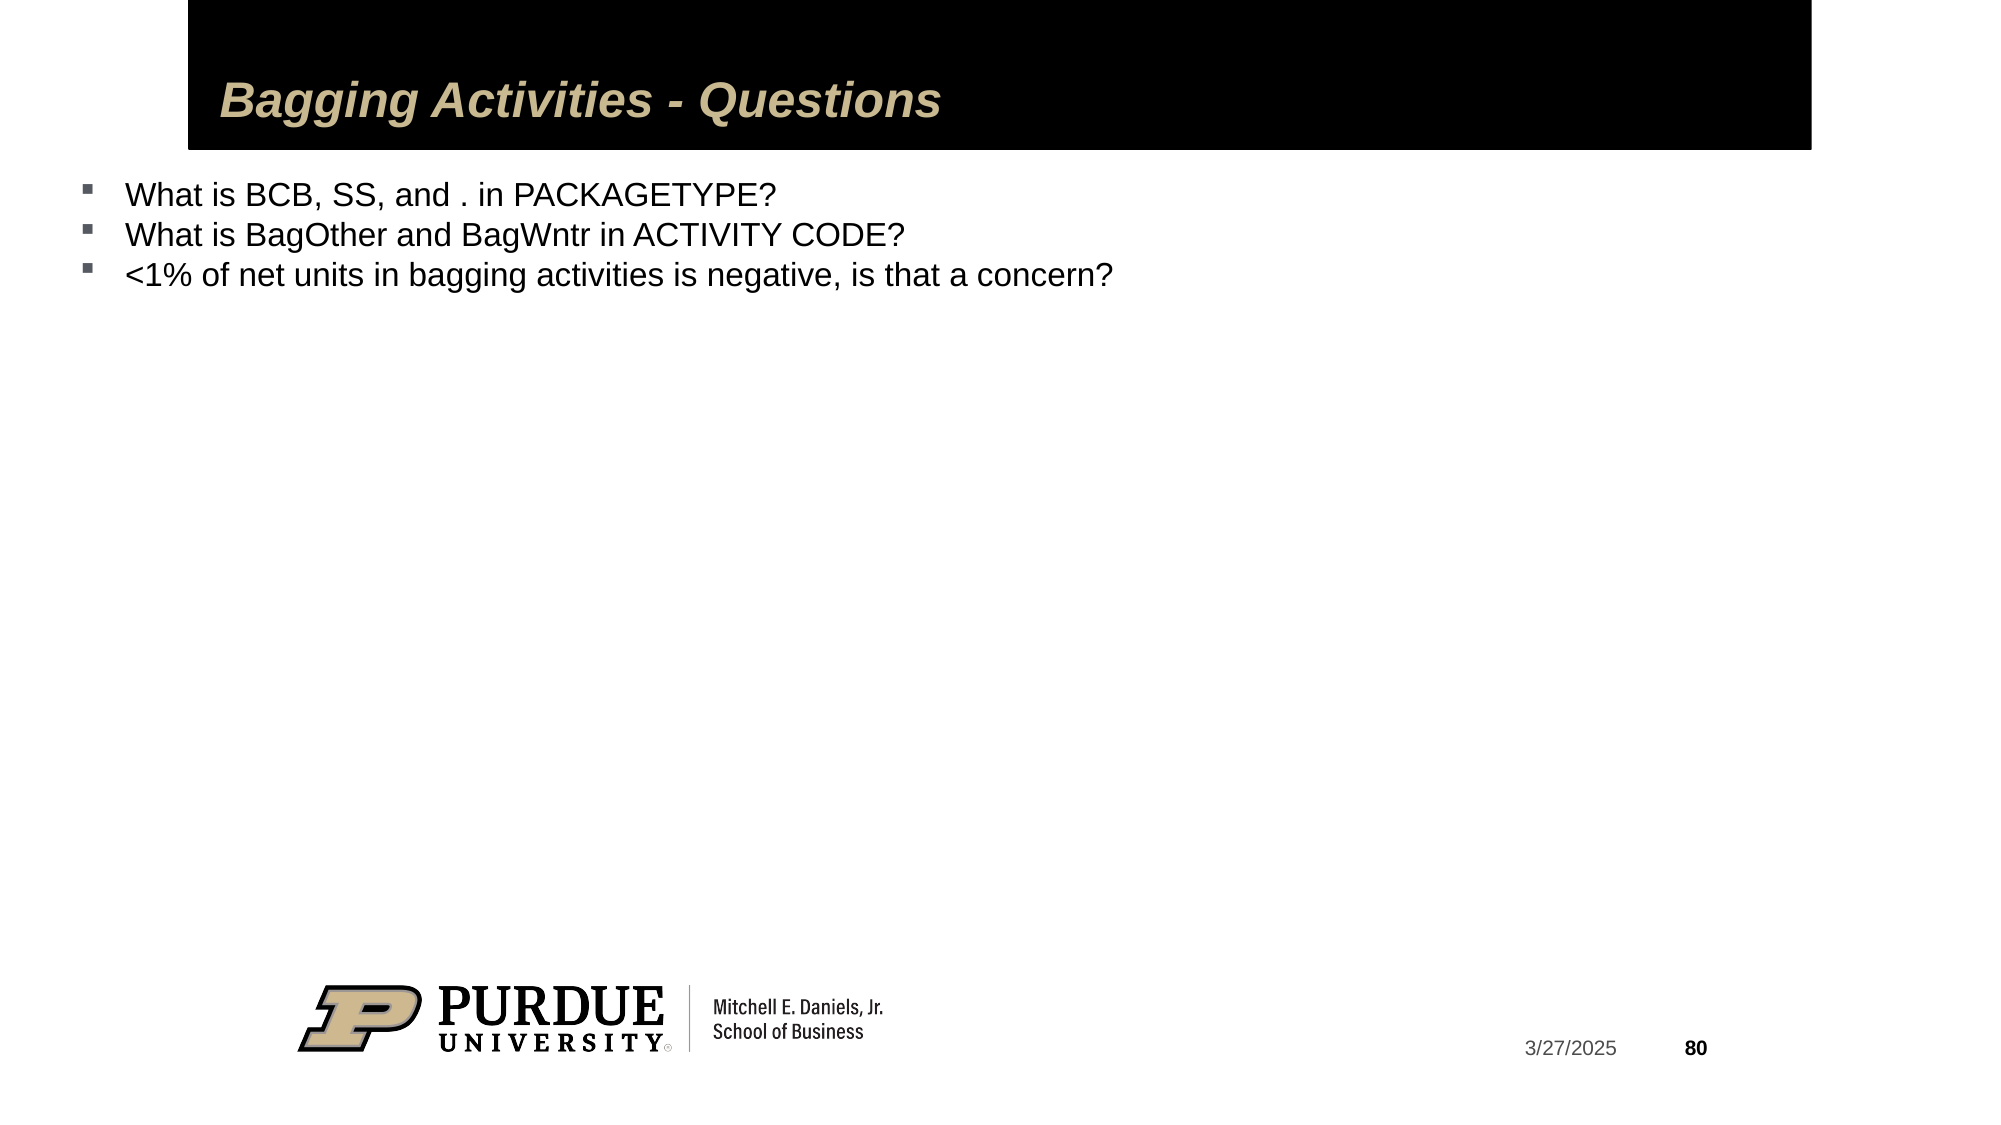

# Bagging Activities - Questions
What is BCB, SS, and . in PACKAGETYPE?
What is BagOther and BagWntr in ACTIVITY CODE?
<1% of net units in bagging activities is negative, is that a concern?

80
3/27/2025